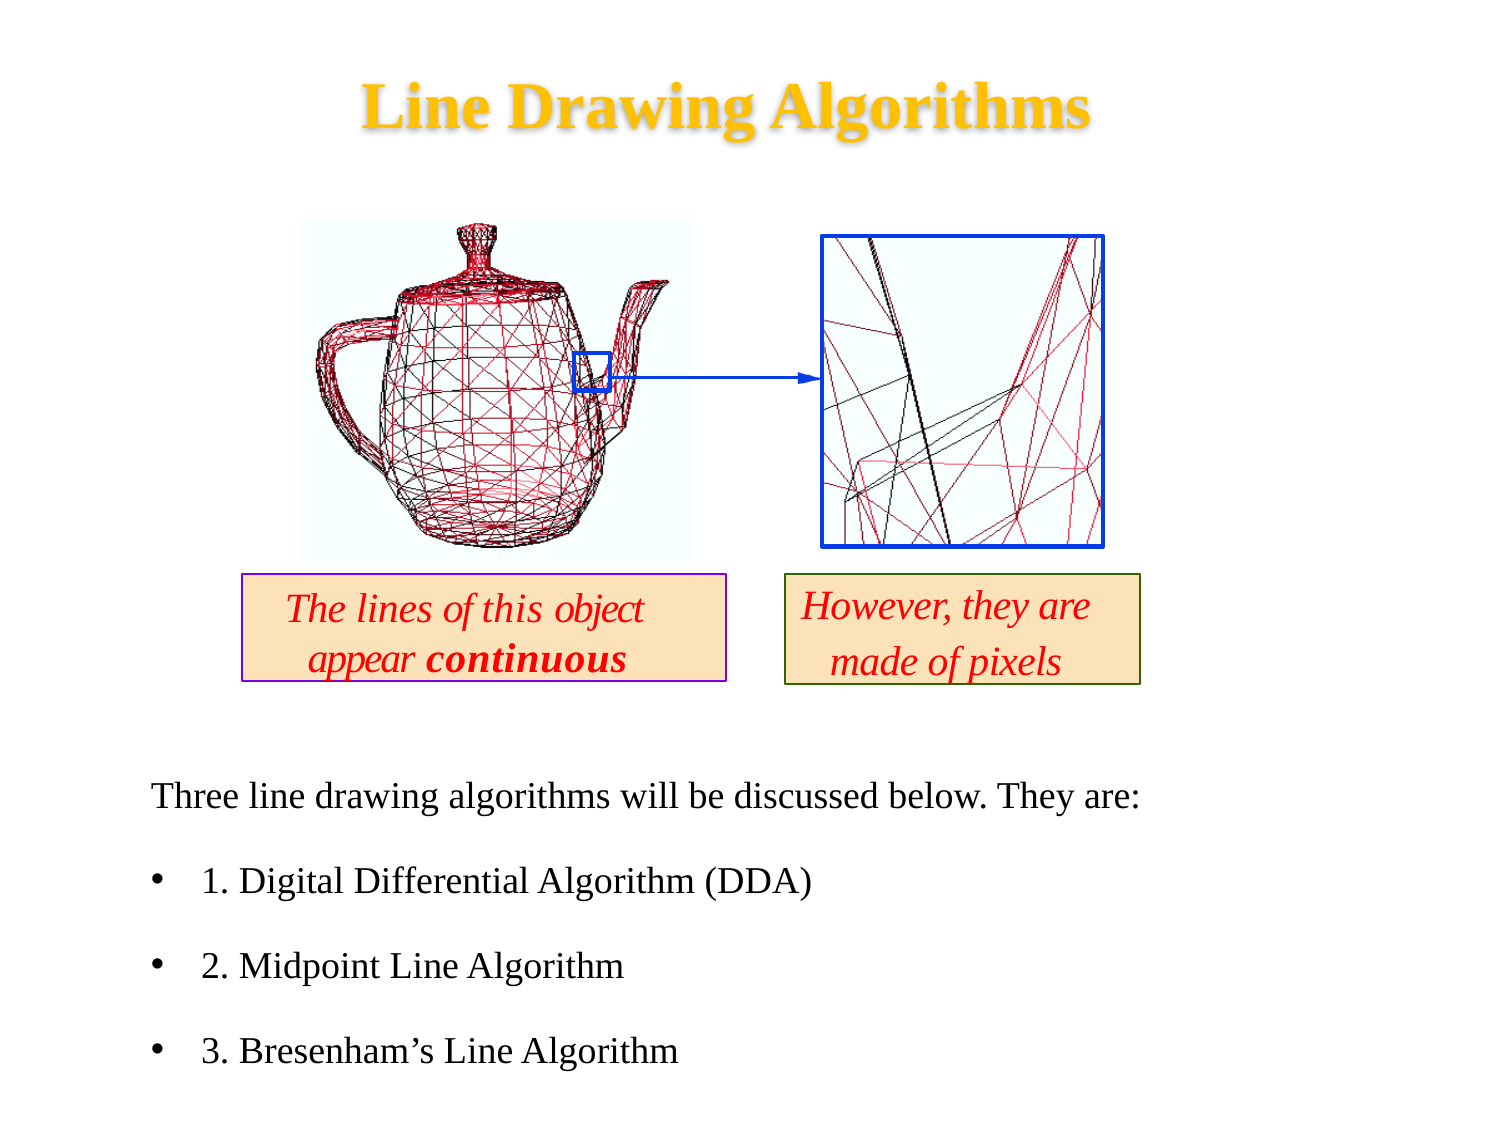

# Line Drawing Algorithms

Three line drawing algorithms will be discussed below. They are:
1. Digital Differential Algorithm (DDA)
2. Midpoint Line Algorithm
3. Bresenham’s Line Algorithm

The lines of this object  appear continuous
However, they are
made of pixels